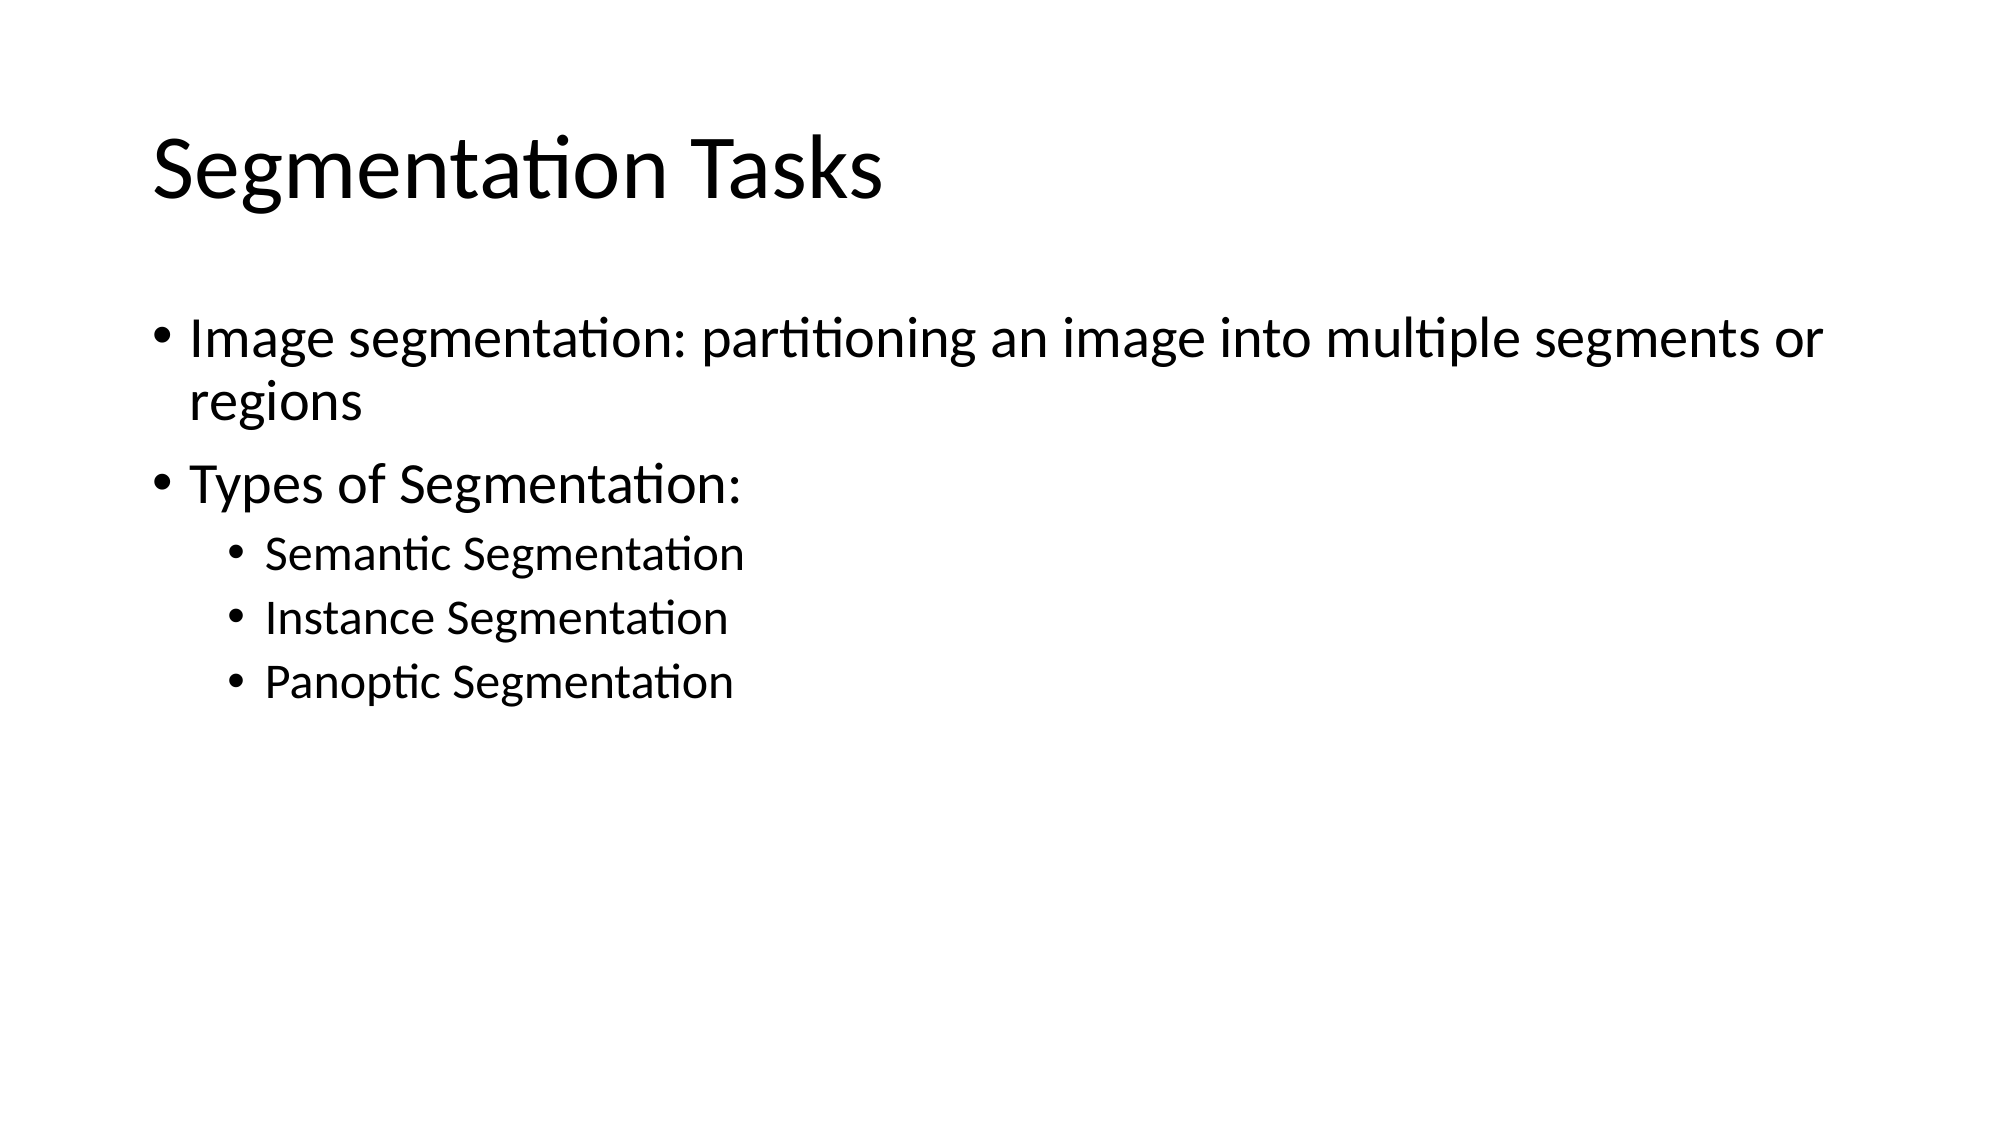

# Segmentation Tasks
Image segmentation: partitioning an image into multiple segments or regions
Types of Segmentation:
Semantic Segmentation
Instance Segmentation
Panoptic Segmentation